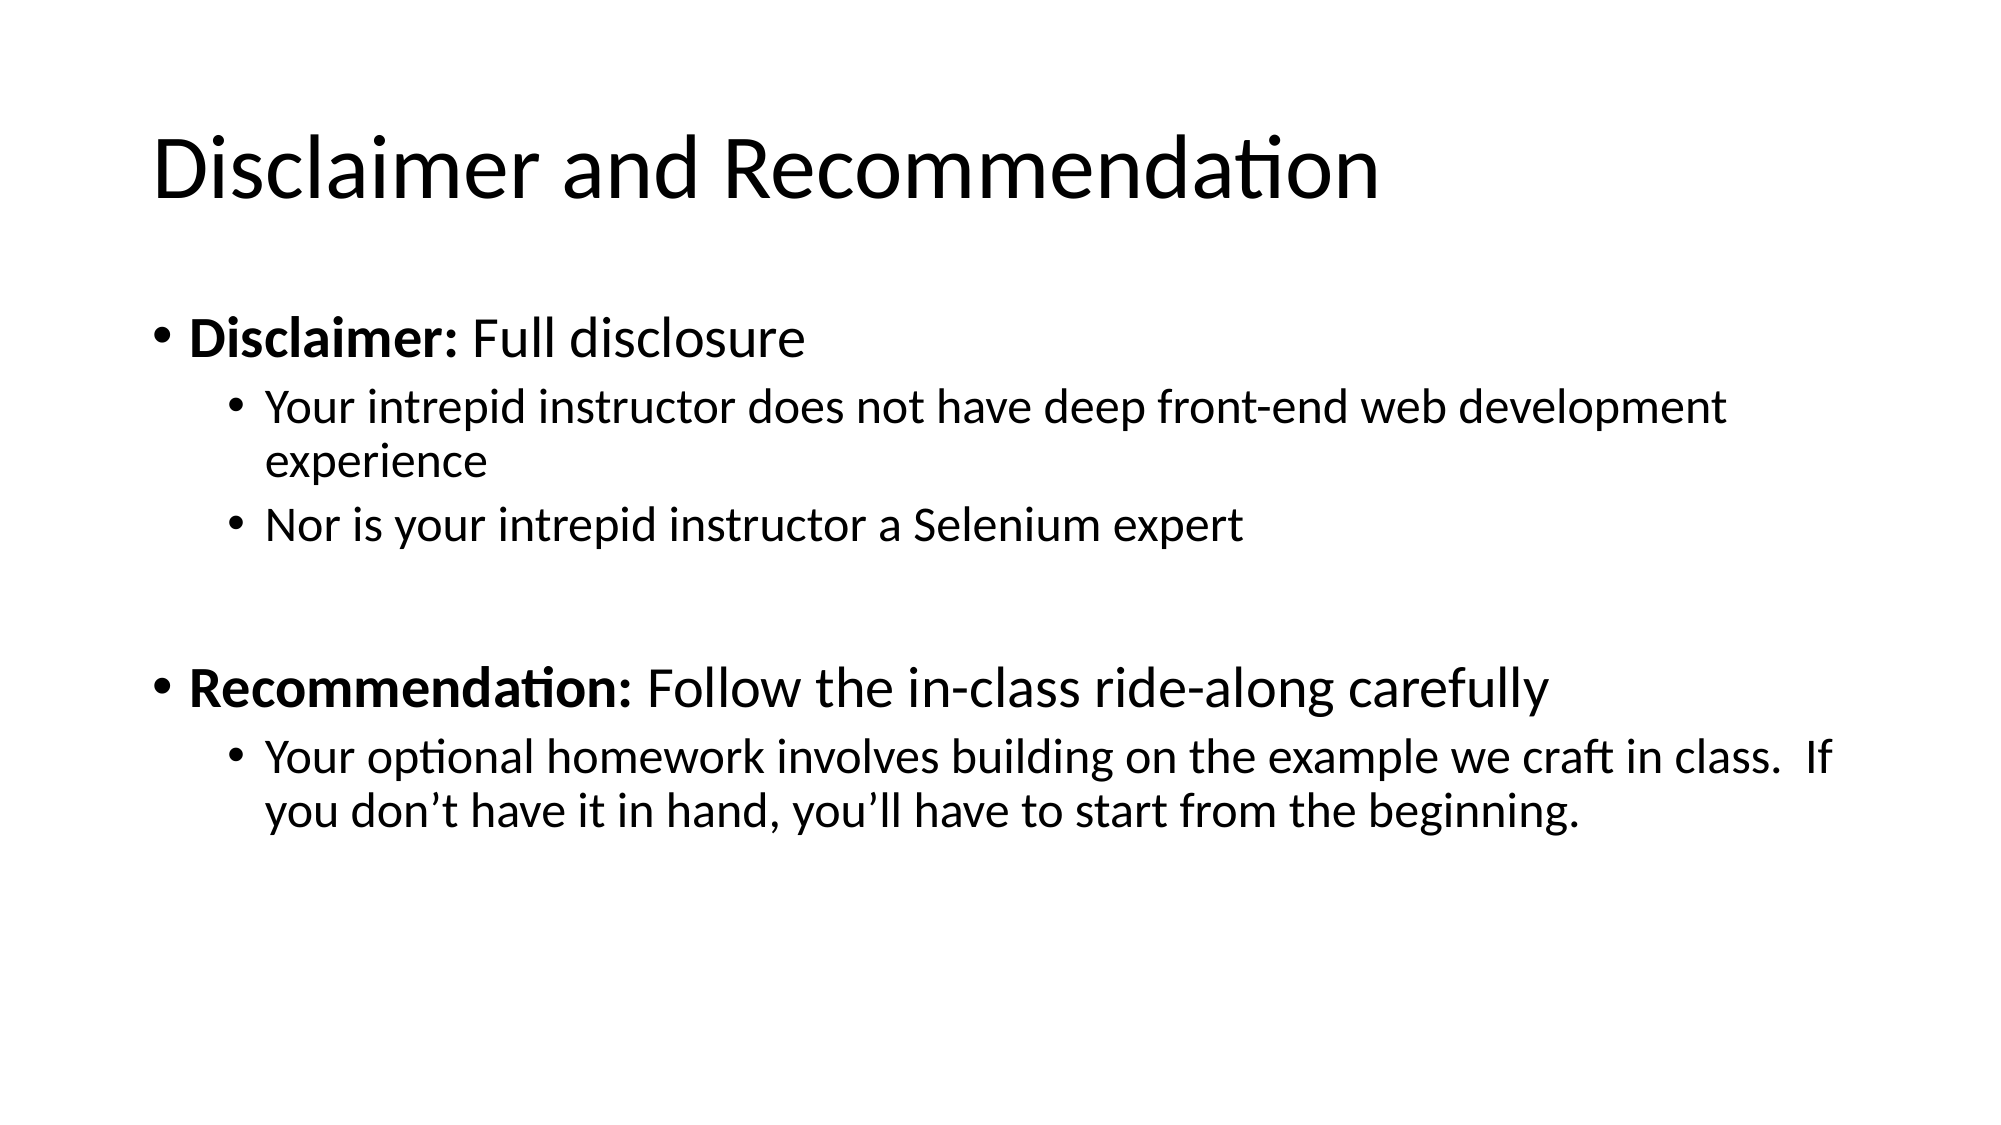

# Disclaimer and Recommendation
Disclaimer: Full disclosure
Your intrepid instructor does not have deep front-end web development experience
Nor is your intrepid instructor a Selenium expert

Recommendation: Follow the in-class ride-along carefully
Your optional homework involves building on the example we craft in class.  If you don’t have it in hand, you’ll have to start from the beginning.